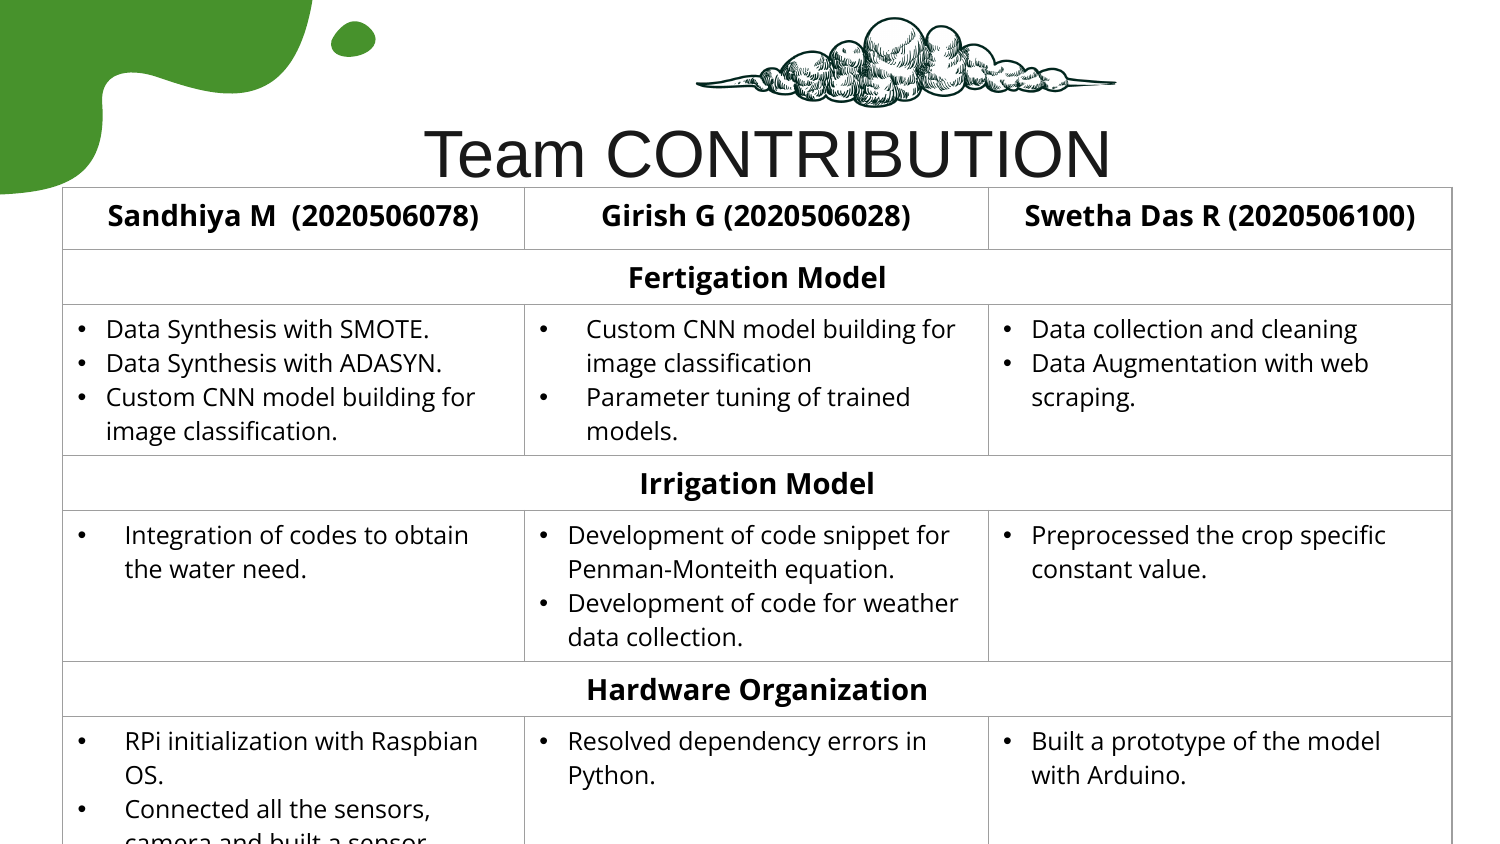

# Team CONTRIBUTION
| Sandhiya M (2020506078) | Girish G (2020506028) | Swetha Das R (2020506100) |
| --- | --- | --- |
| Fertigation Model |  |  |
| Data Synthesis with SMOTE. Data Synthesis with ADASYN. Custom CNN model building for image classification. | Custom CNN model building for image classification Parameter tuning of trained models. | Data collection and cleaning Data Augmentation with web scraping. |
| Irrigation Model |  |  |
| Integration of codes to obtain the water need. | Development of code snippet for Penman-Monteith equation. Development of code for weather data collection. | Preprocessed the crop specific constant value. |
| Hardware Organization |  |  |
| RPi initialization with Raspbian OS. Connected all the sensors, camera and built a sensor network with RPi. | Resolved dependency errors in Python. | Built a prototype of the model with Arduino. |